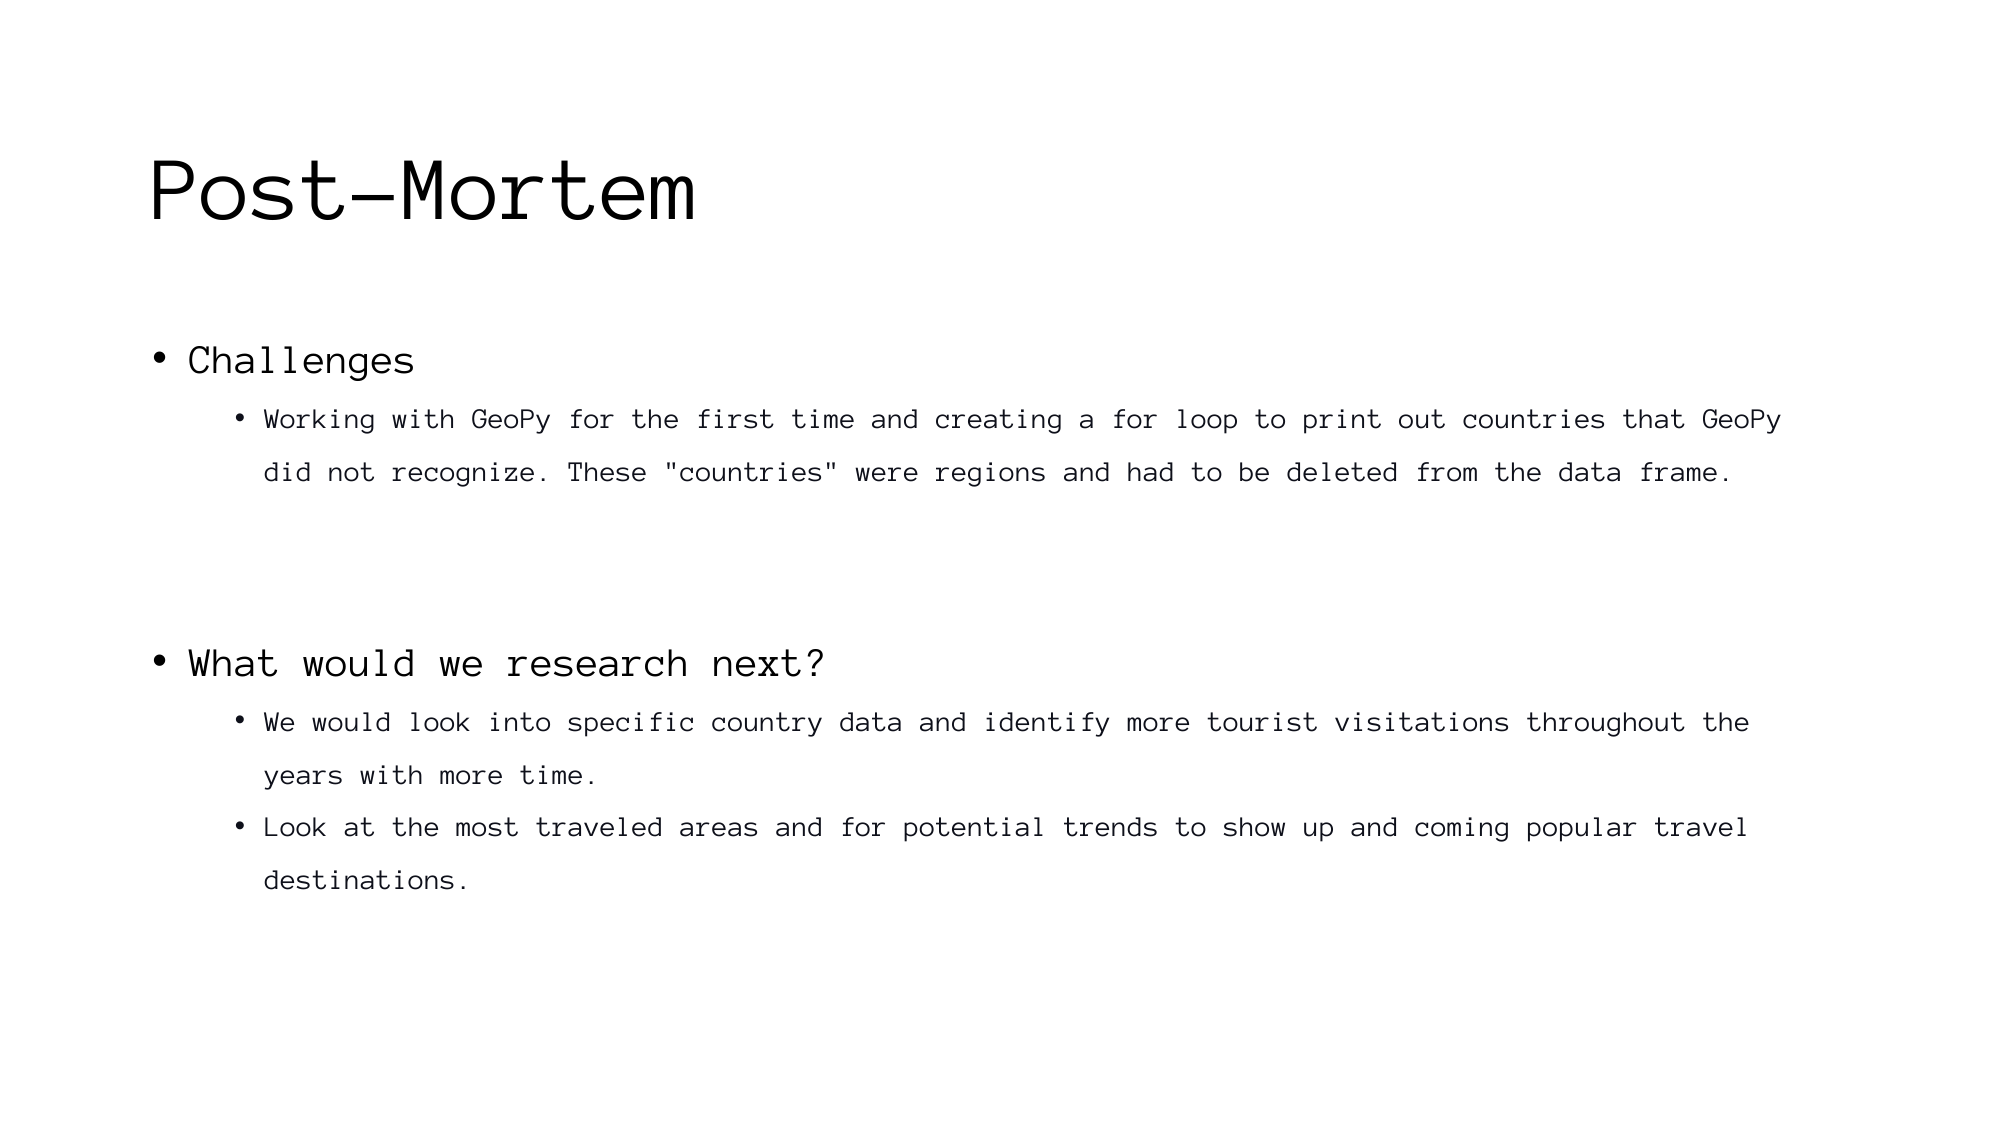

# Post-Mortem
Challenges
Working with GeoPy for the first time and creating a for loop to print out countries that GeoPy did not recognize. These "countries" were regions and had to be deleted from the data frame.

What would we research next?
We would look into specific country data and identify more tourist visitations throughout the years with more time.
Look at the most traveled areas and for potential trends to show up and coming popular travel destinations.